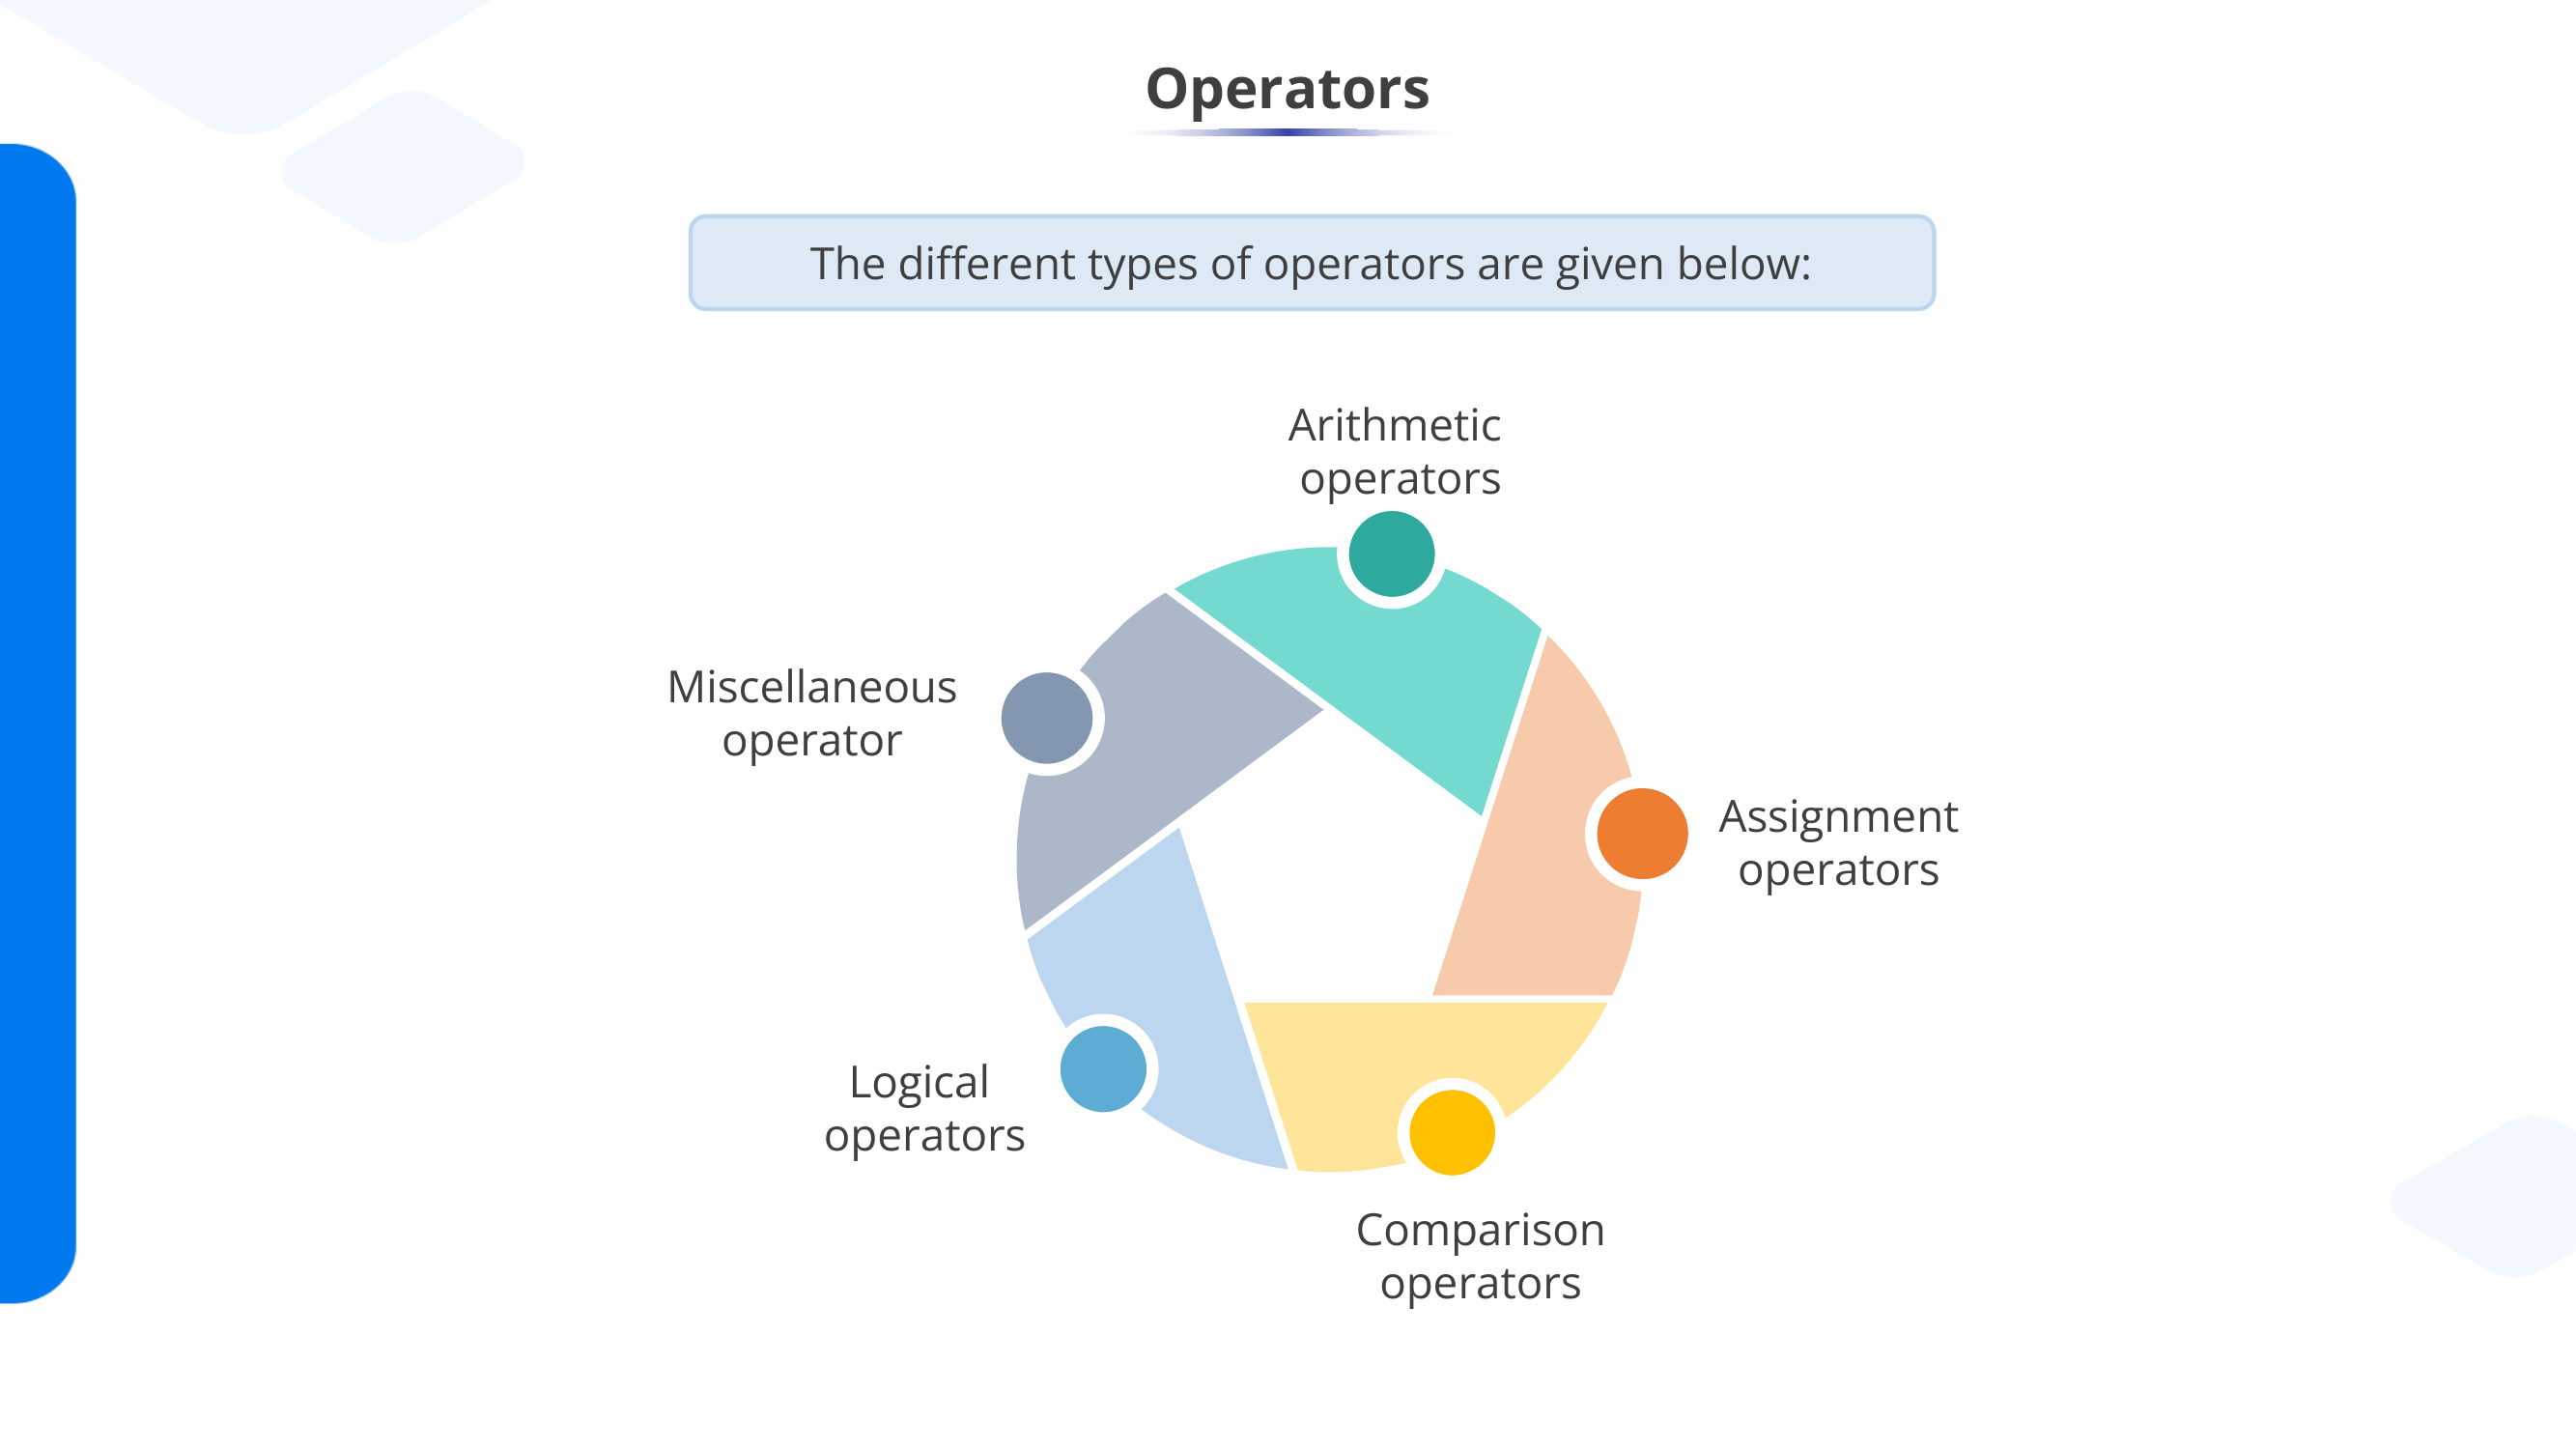

Operators

The different types of operators are given below:

Arithmetic
operators

Miscellaneous operator

Assignment operators

Logical
operators

Comparison operators